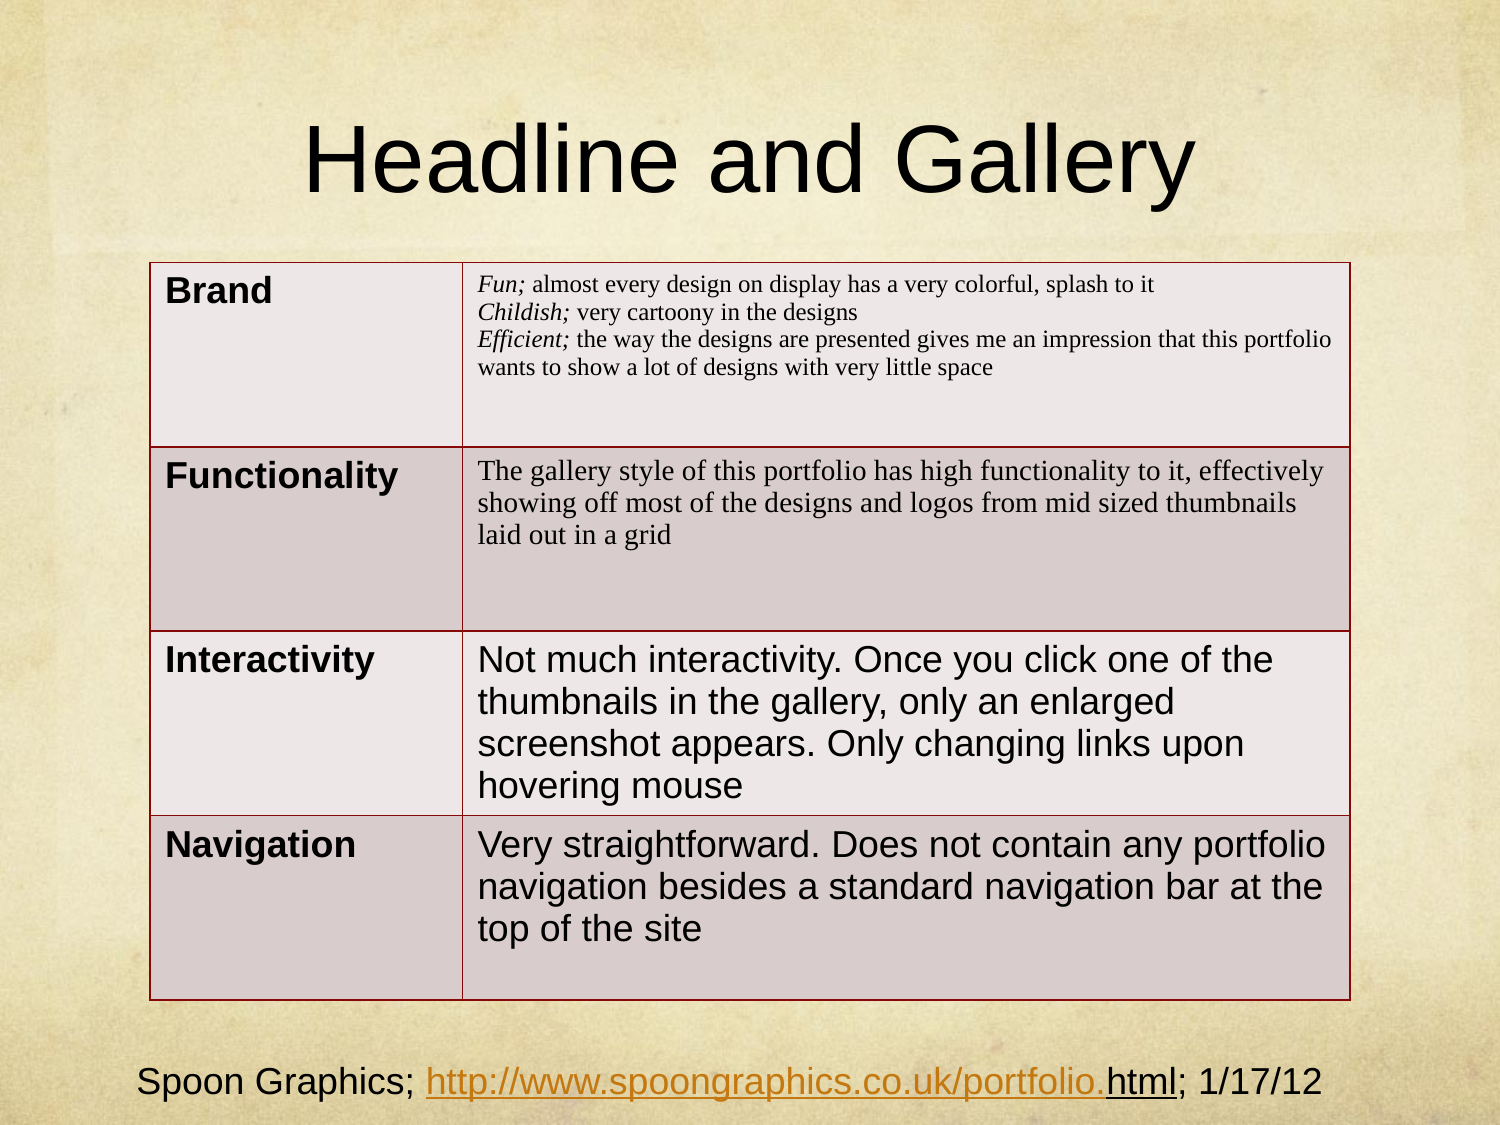

# Headline and Gallery
| Brand | Fun; almost every design on display has a very colorful, splash to it Childish; very cartoony in the designs Efficient; the way the designs are presented gives me an impression that this portfolio wants to show a lot of designs with very little space |
| --- | --- |
| Functionality | The gallery style of this portfolio has high functionality to it, effectively showing off most of the designs and logos from mid sized thumbnails laid out in a grid |
| Interactivity | Not much interactivity. Once you click one of the thumbnails in the gallery, only an enlarged screenshot appears. Only changing links upon hovering mouse |
| Navigation | Very straightforward. Does not contain any portfolio navigation besides a standard navigation bar at the top of the site |
Spoon Graphics; http://www.spoongraphics.co.uk/portfolio.html; 1/17/12